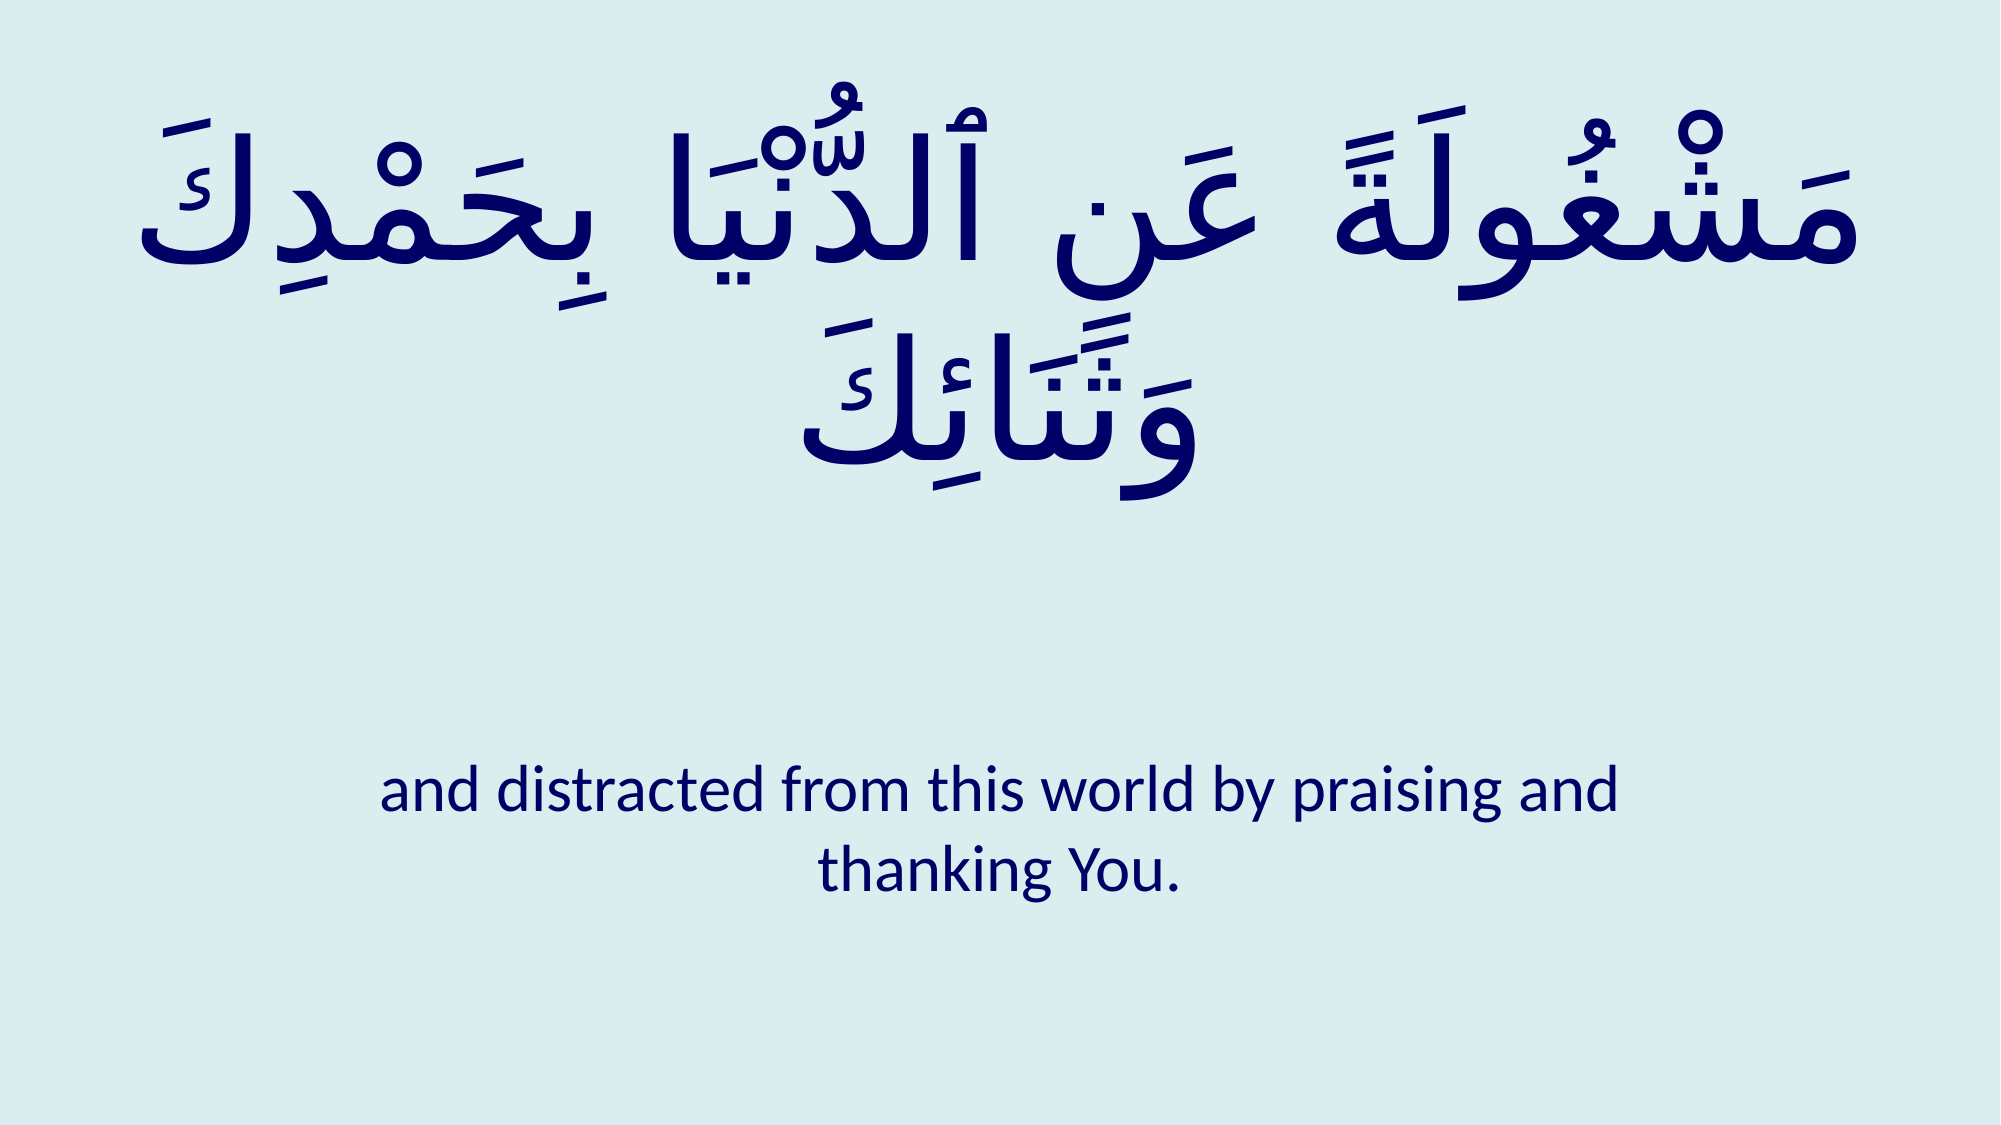

# مَشْغُولَةً عَنِ ٱلدُّنْيَا بِحَمْدِكَ وَثَنَائِكَ
and distracted from this world by praising and thanking You.